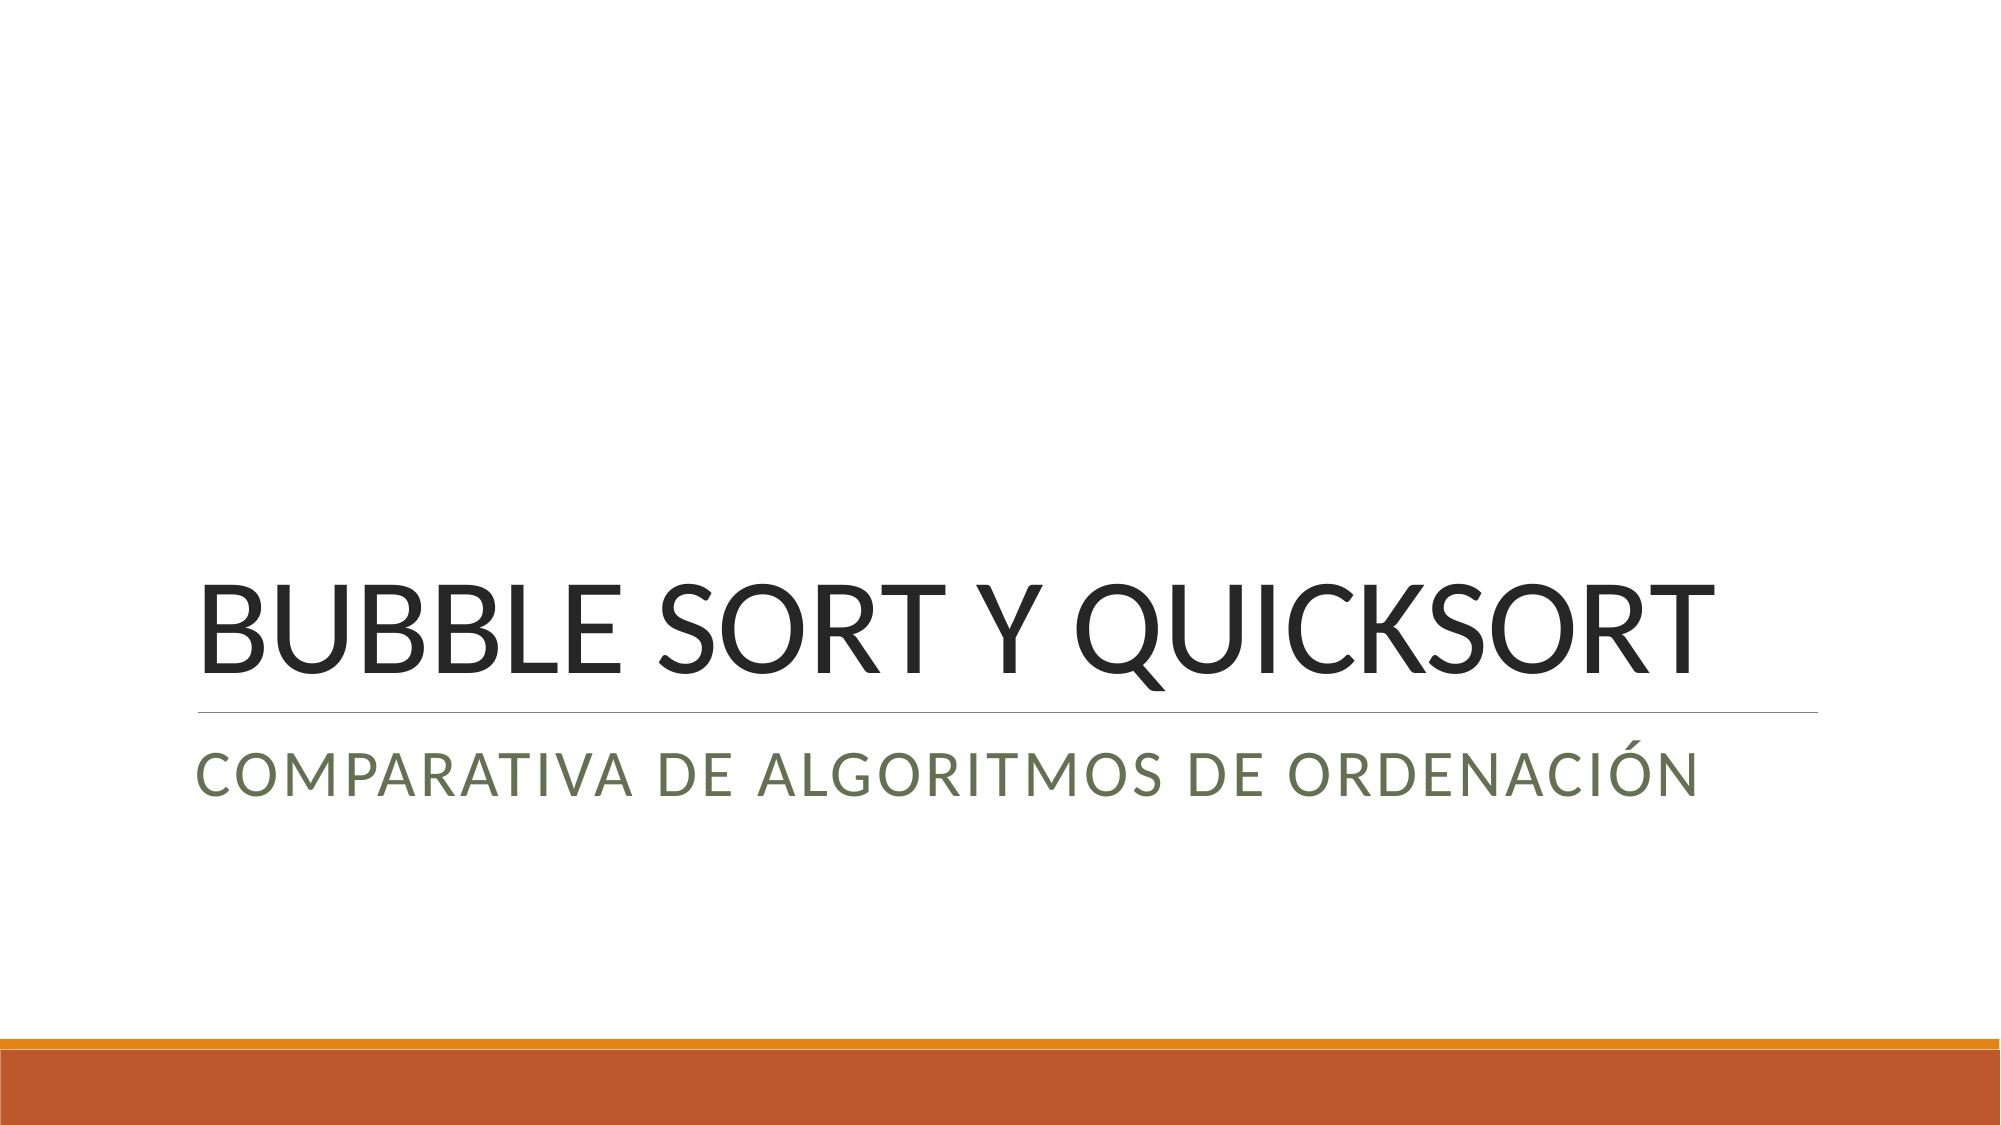

# BUBBLE SORT Y QUICKSORT
COMPARATIVA DE ALGORITMOS DE ORDENACIÓN